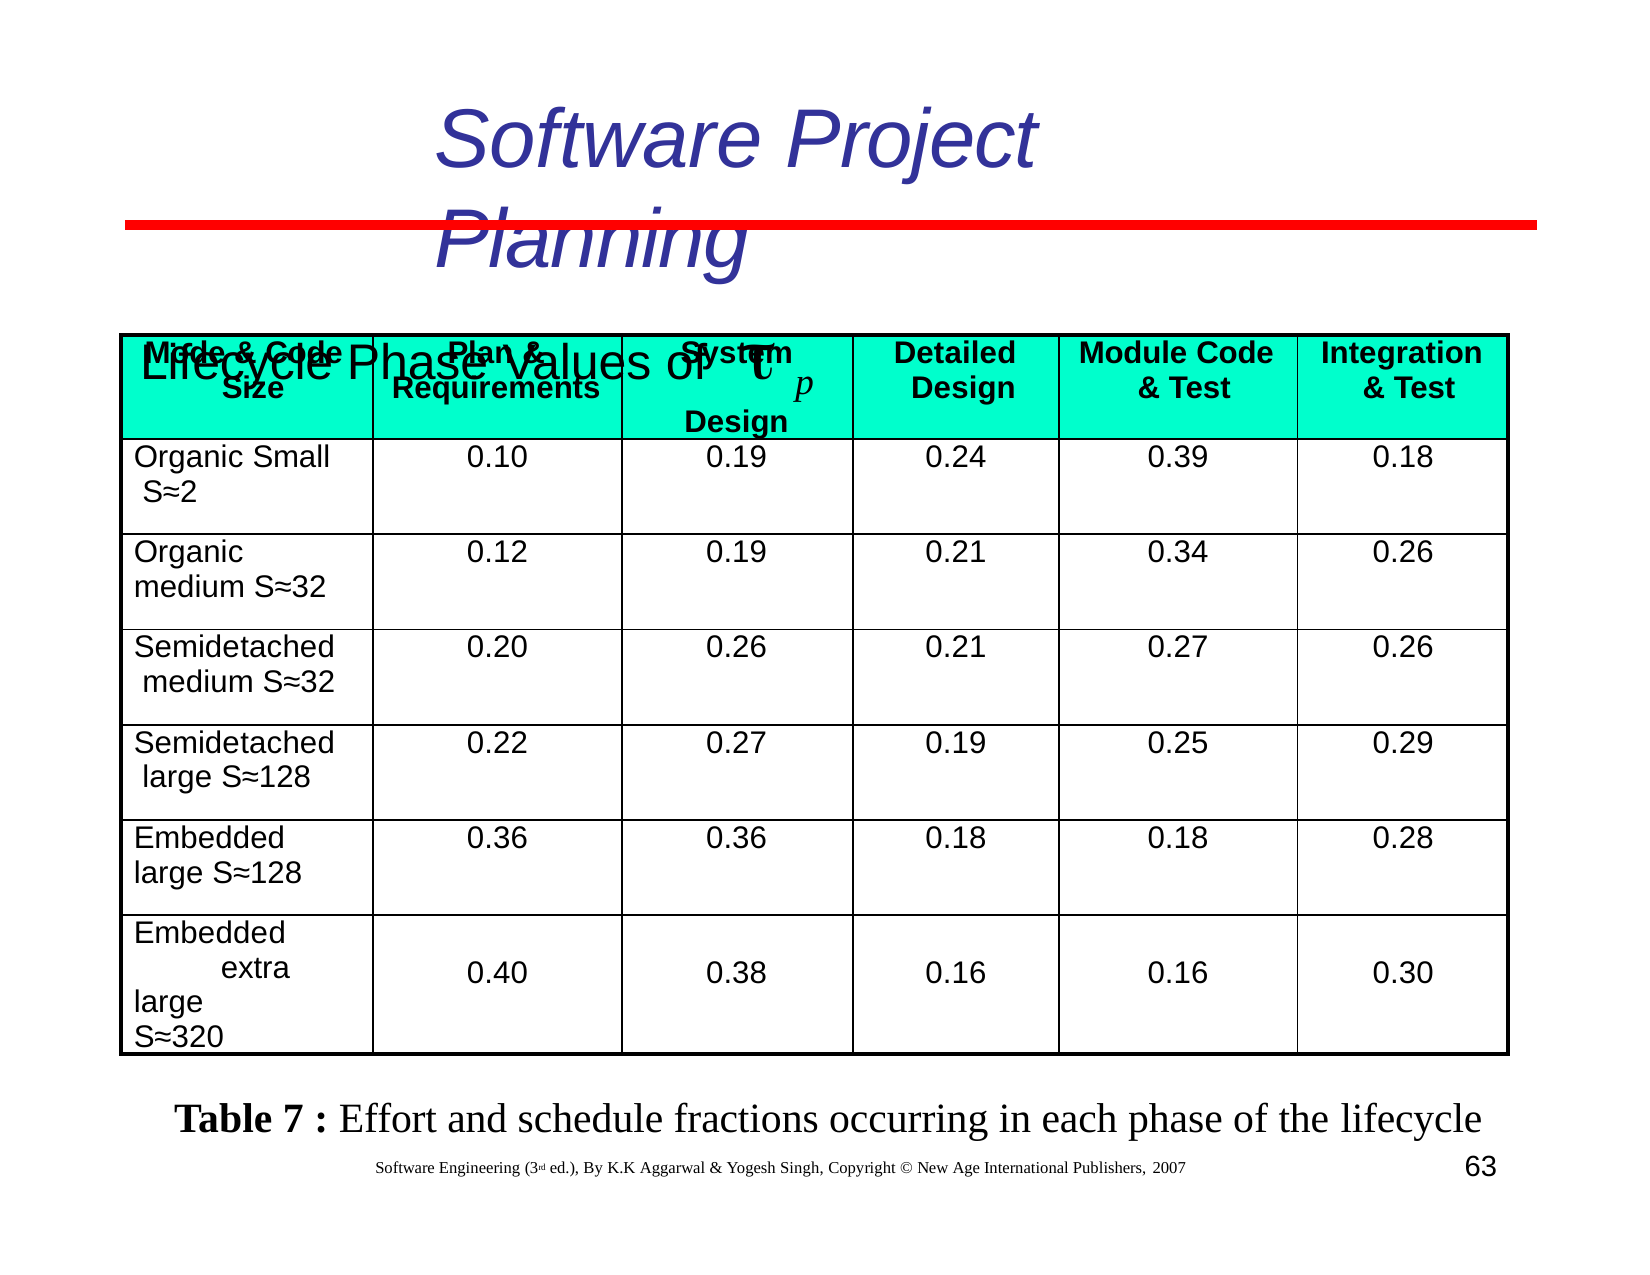

# Software Project Planning
Lifecycle Phase Values of	τ p

| Mode & Code Size | Plan & Requirements | System Design | Detailed Design | Module Code & Test | Integration & Test |
| --- | --- | --- | --- | --- | --- |
| Organic Small S≈2 | 0.10 | 0.19 | 0.24 | 0.39 | 0.18 |
| Organic medium S≈32 | 0.12 | 0.19 | 0.21 | 0.34 | 0.26 |
| Semidetached medium S≈32 | 0.20 | 0.26 | 0.21 | 0.27 | 0.26 |
| Semidetached large S≈128 | 0.22 | 0.27 | 0.19 | 0.25 | 0.29 |
| Embedded large S≈128 | 0.36 | 0.36 | 0.18 | 0.18 | 0.28 |
| Embedded extra large S≈320 | 0.40 | 0.38 | 0.16 | 0.16 | 0.30 |
Table 7 : Effort and schedule fractions occurring in each phase of the lifecycle
63
Software Engineering (3rd  ed.), By K.K Aggarwal & Yogesh Singh, Copyright © New Age International Publishers, 2007